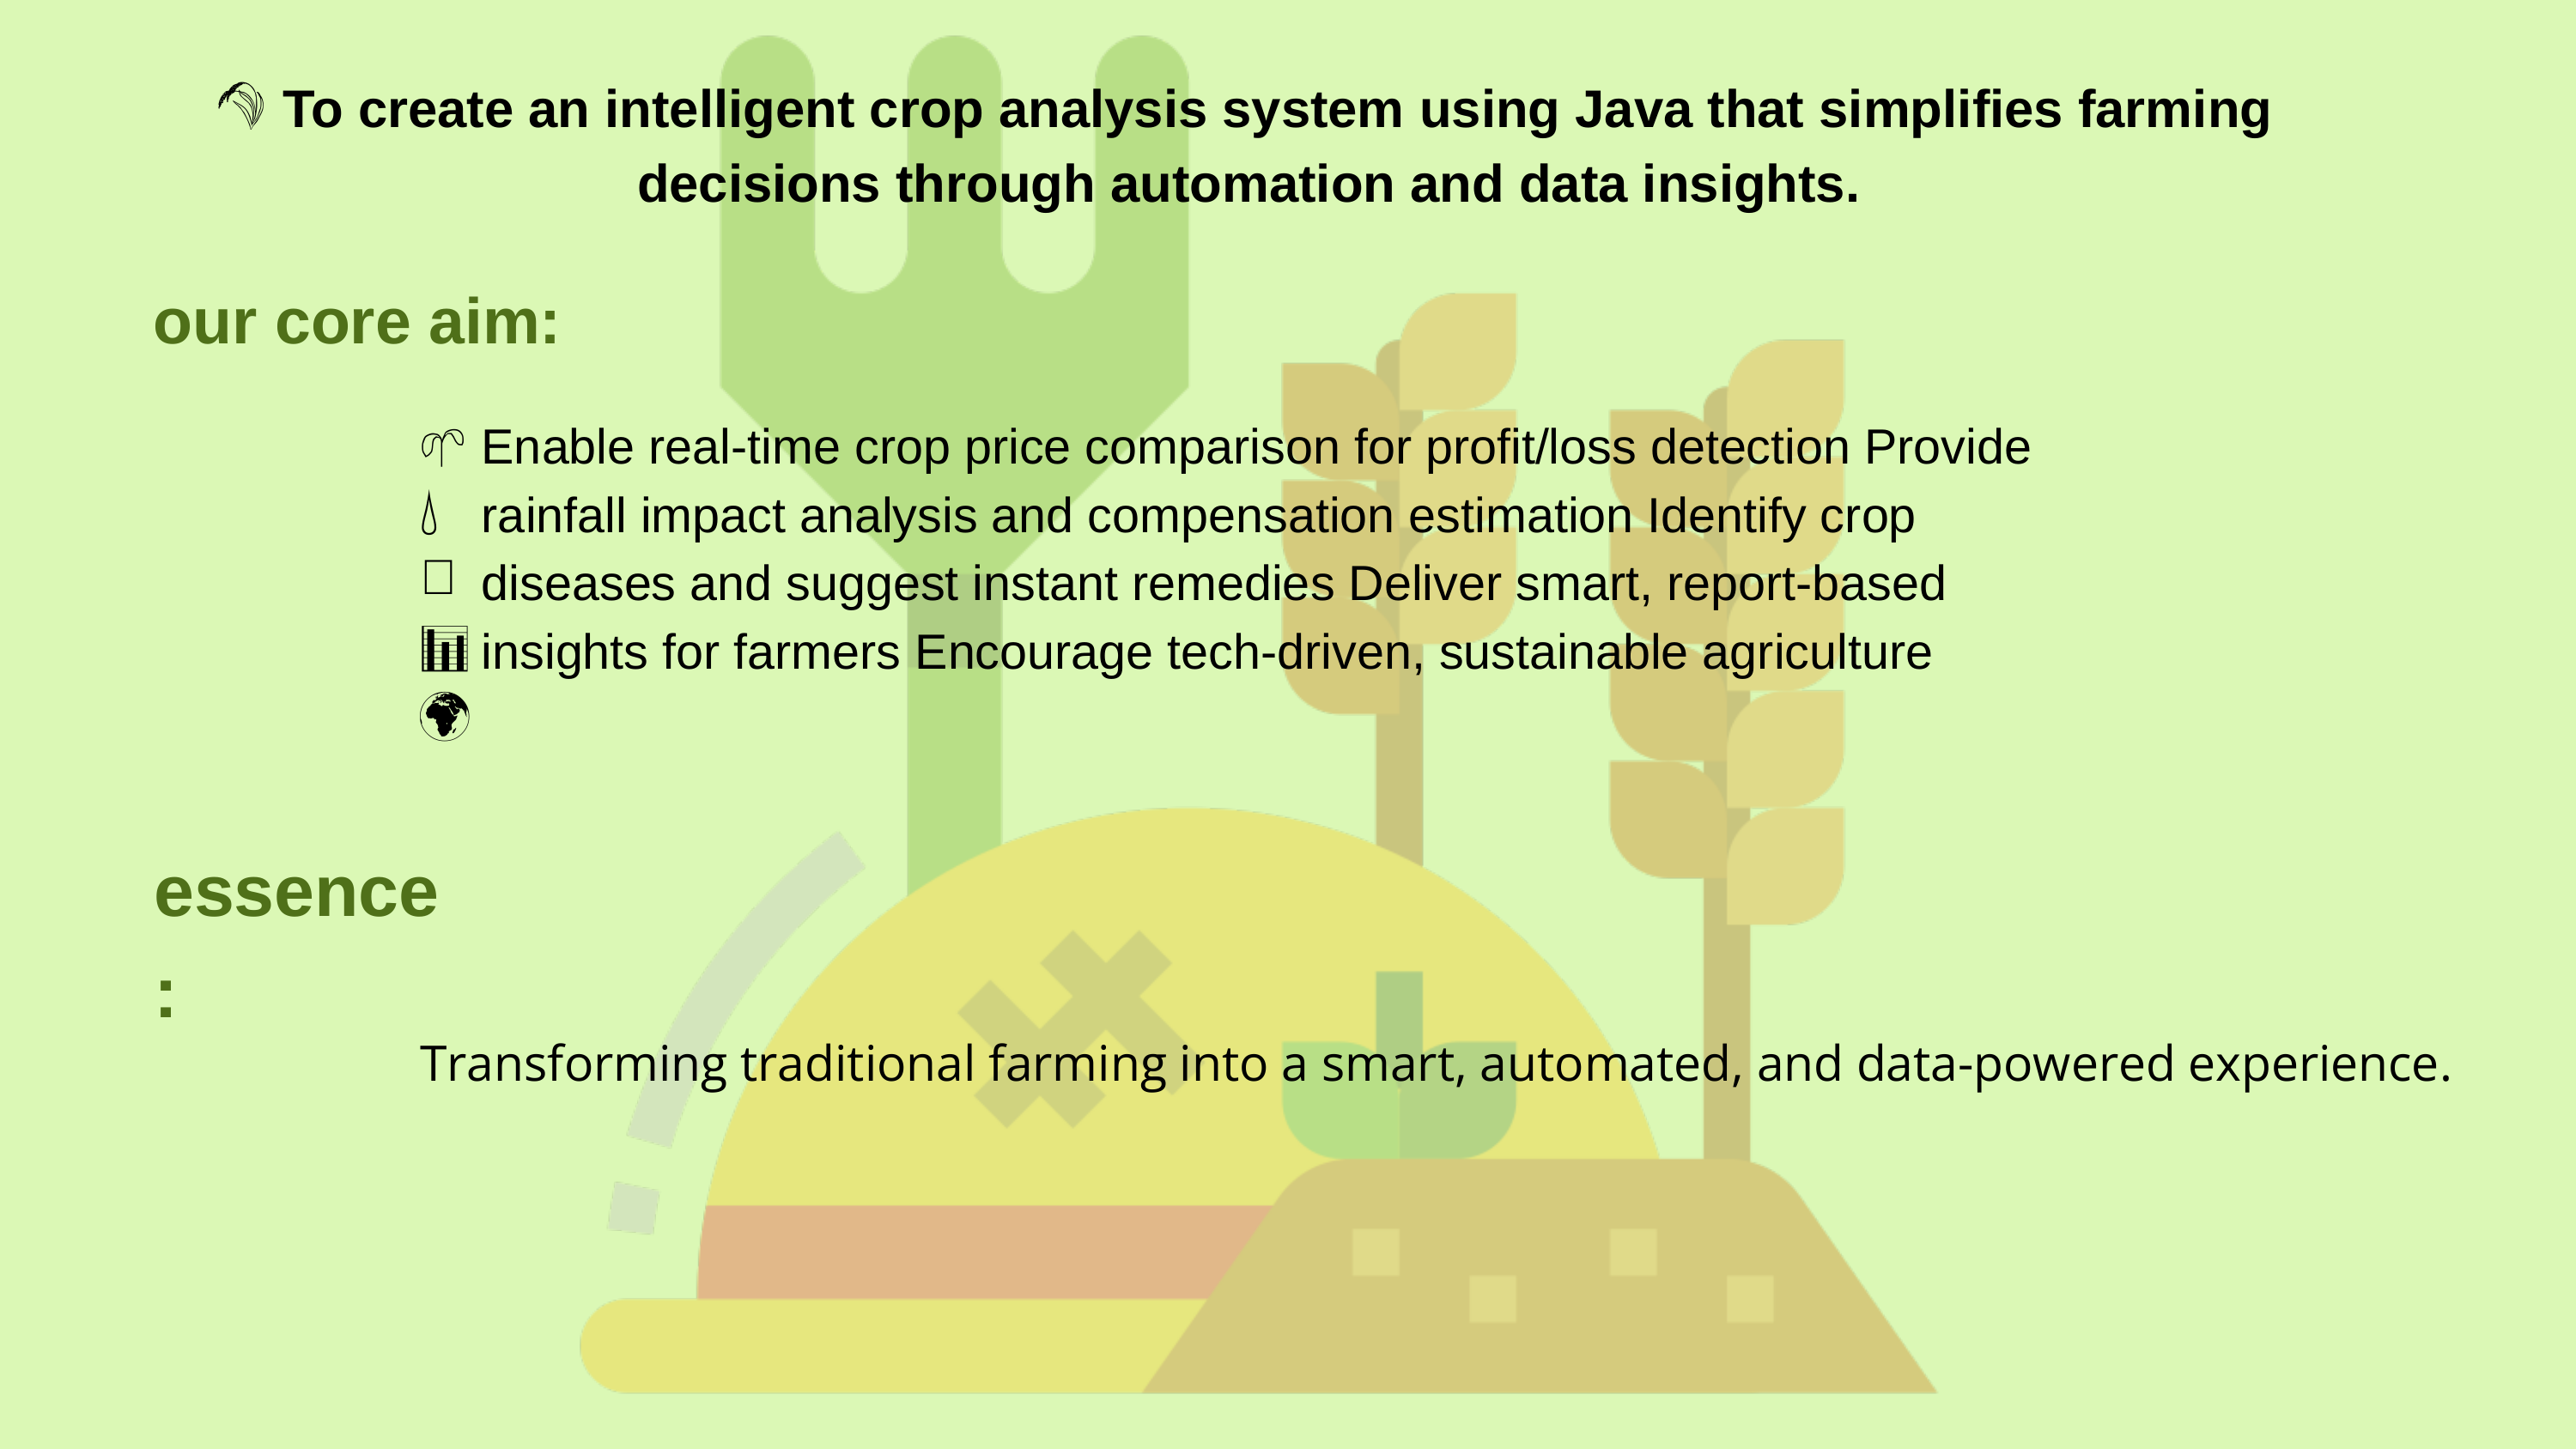

🌾
To create an intelligent crop analysis system using Java that simplifies farming
decisions through automation and data insights.
our core aim:
🌱
Enable real-time crop price comparison for profit/loss detection Provide rainfall impact analysis and compensation estimation Identify crop diseases and suggest instant remedies Deliver smart, report-based insights for farmers Encourage tech-driven, sustainable agriculture
💧
🦠
📊
🌍
essence:
Transforming traditional farming into a smart, automated, and data-powered experience.